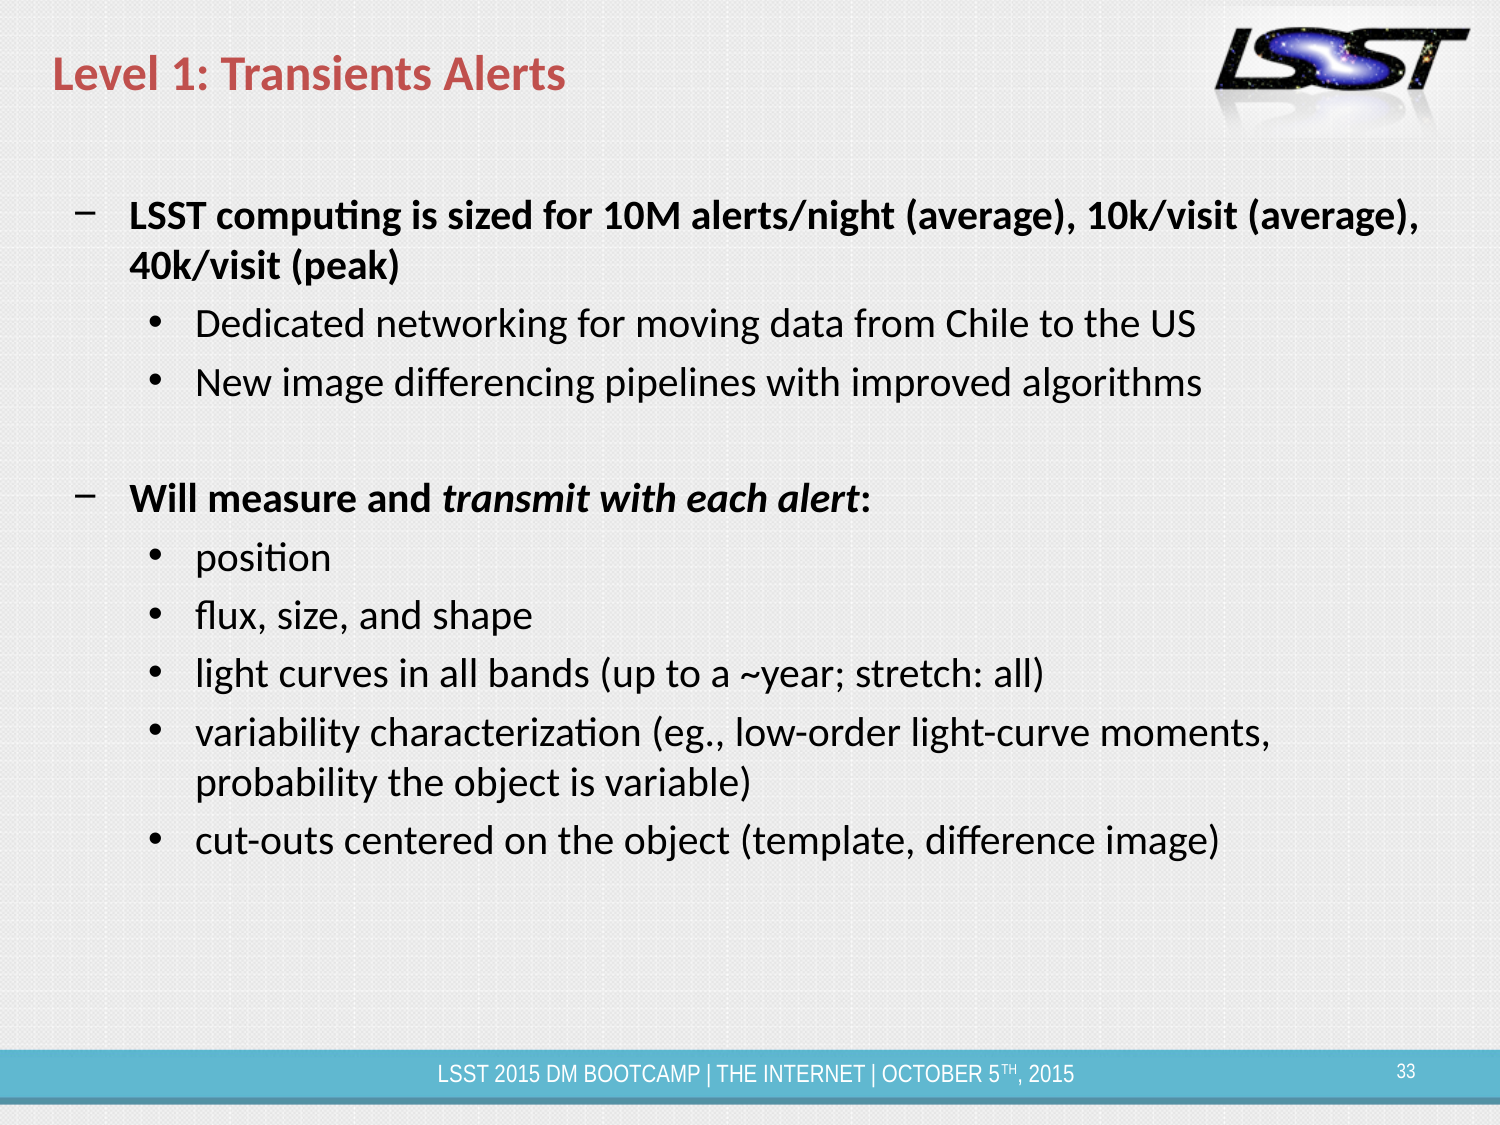

# Level 1: Transients Alerts
LSST computing is sized for 10M alerts/night (average), 10k/visit (average), 40k/visit (peak)
Dedicated networking for moving data from Chile to the US
New image differencing pipelines with improved algorithms

Will measure and transmit with each alert:
position
flux, size, and shape
light curves in all bands (up to a ~year; stretch: all)
variability characterization (eg., low-order light-curve moments, probability the object is variable)
cut-outs centered on the object (template, difference image)